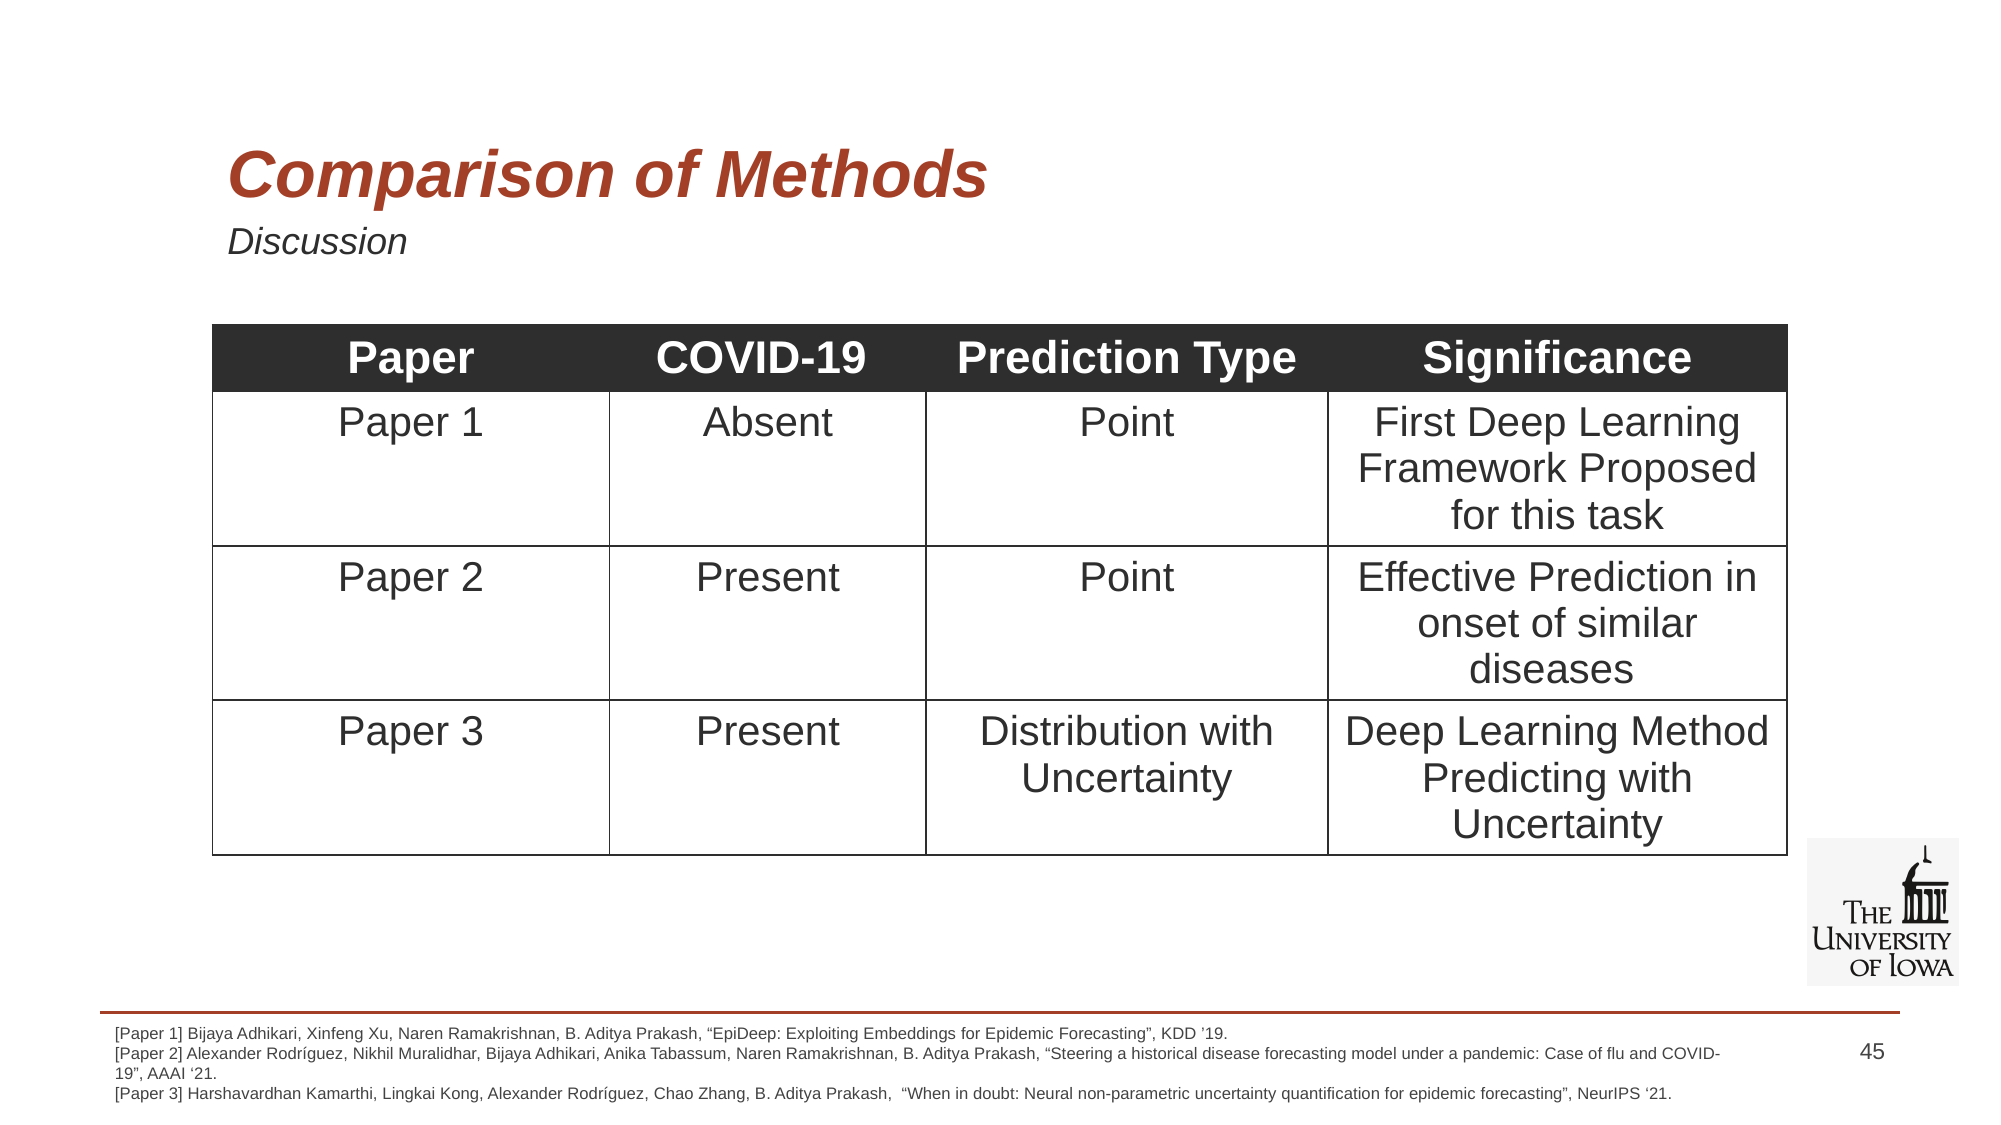

# Comparison of Methods
Discussion
| Paper | COVID-19 | Prediction Type | Significance |
| --- | --- | --- | --- |
| Paper 1 | Absent | Point | First Deep Learning Framework Proposed for this task |
| Paper 2 | Present | Point | Effective Prediction in onset of similar diseases |
| Paper 3 | Present | Distribution with Uncertainty | Deep Learning Method Predicting with Uncertainty |
45
[Paper 1] Bijaya Adhikari, Xinfeng Xu, Naren Ramakrishnan, B. Aditya Prakash, “EpiDeep: Exploiting Embeddings for Epidemic Forecasting”, KDD ’19.
[Paper 2] Alexander Rodríguez, Nikhil Muralidhar, Bijaya Adhikari, Anika Tabassum, Naren Ramakrishnan, B. Aditya Prakash, “Steering a historical disease forecasting model under a pandemic: Case of flu and COVID-19”, AAAI ‘21.
[Paper 3] Harshavardhan Kamarthi, Lingkai Kong, Alexander Rodríguez, Chao Zhang, B. Aditya Prakash,  “When in doubt: Neural non-parametric uncertainty quantification for epidemic forecasting”, NeurIPS ‘21.